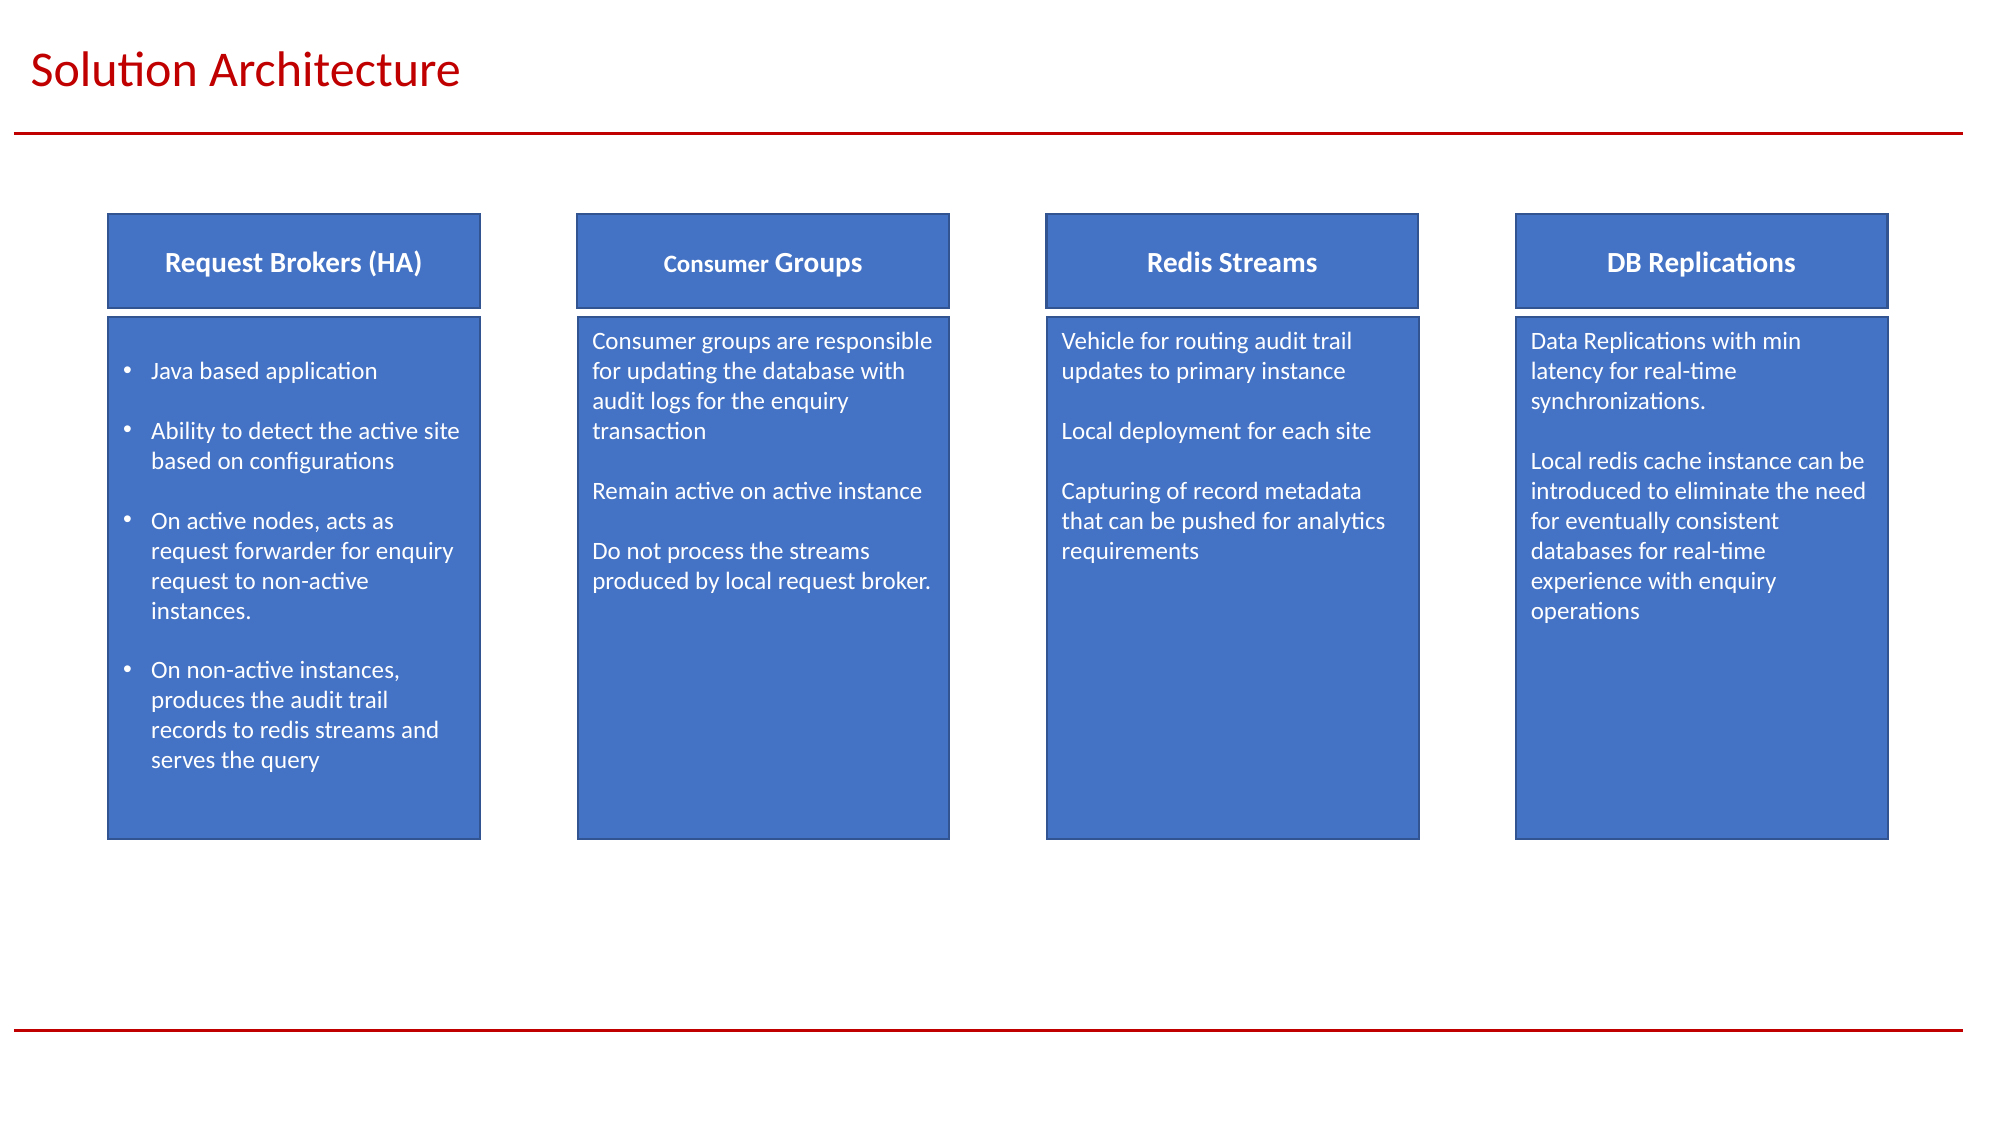

# Solution Architecture
Request Brokers (HA)

Java based application

Ability to detect the active site based on configurations

On active nodes, acts as request forwarder for enquiry request to non-active instances.

On non-active instances, produces the audit trail records to redis streams and serves the query

Consumer Groups
Consumer groups are responsible for updating the database with audit logs for the enquiry transaction

Remain active on active instance

Do not process the streams produced by local request broker.
Redis Streams
Vehicle for routing audit trail updates to primary instance

Local deployment for each site

Capturing of record metadata that can be pushed for analytics requirements
DB Replications
Data Replications with min latency for real-time synchronizations.

Local redis cache instance can be introduced to eliminate the need for eventually consistent databases for real-time experience with enquiry operations